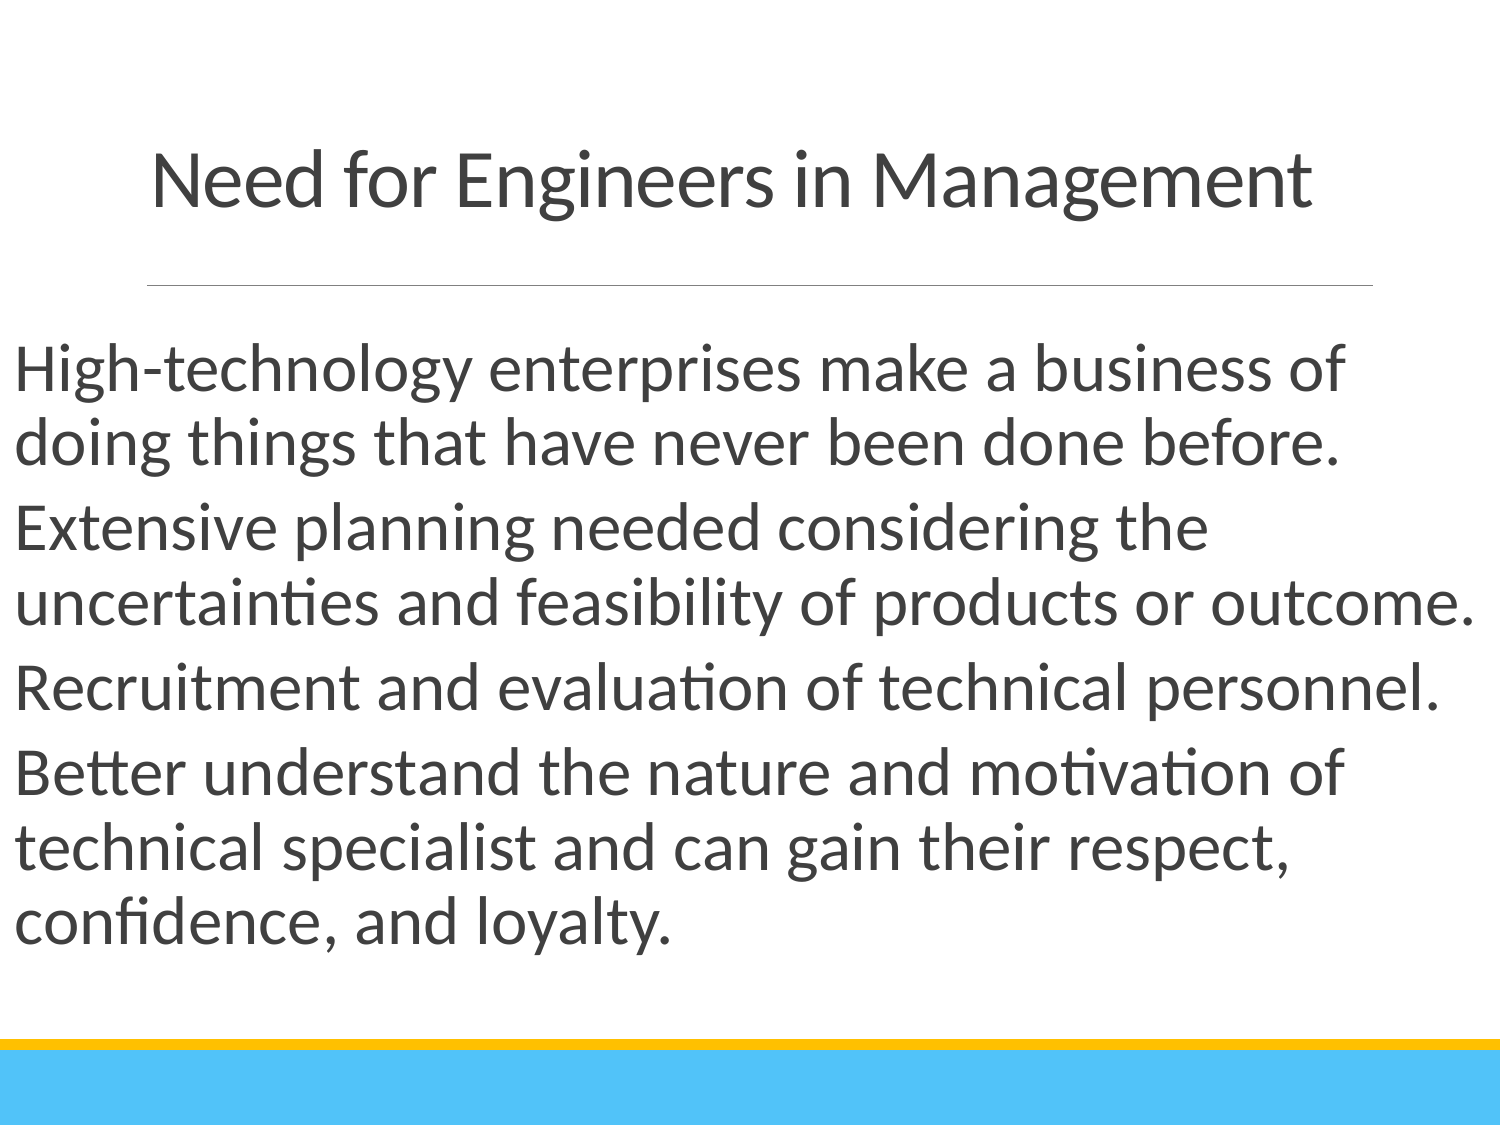

# Need for Engineers in Management
High-technology enterprises make a business of doing things that have never been done before.
Extensive planning needed considering the uncertainties and feasibility of products or outcome.
Recruitment and evaluation of technical personnel.
Better understand the nature and motivation of technical specialist and can gain their respect, confidence, and loyalty.